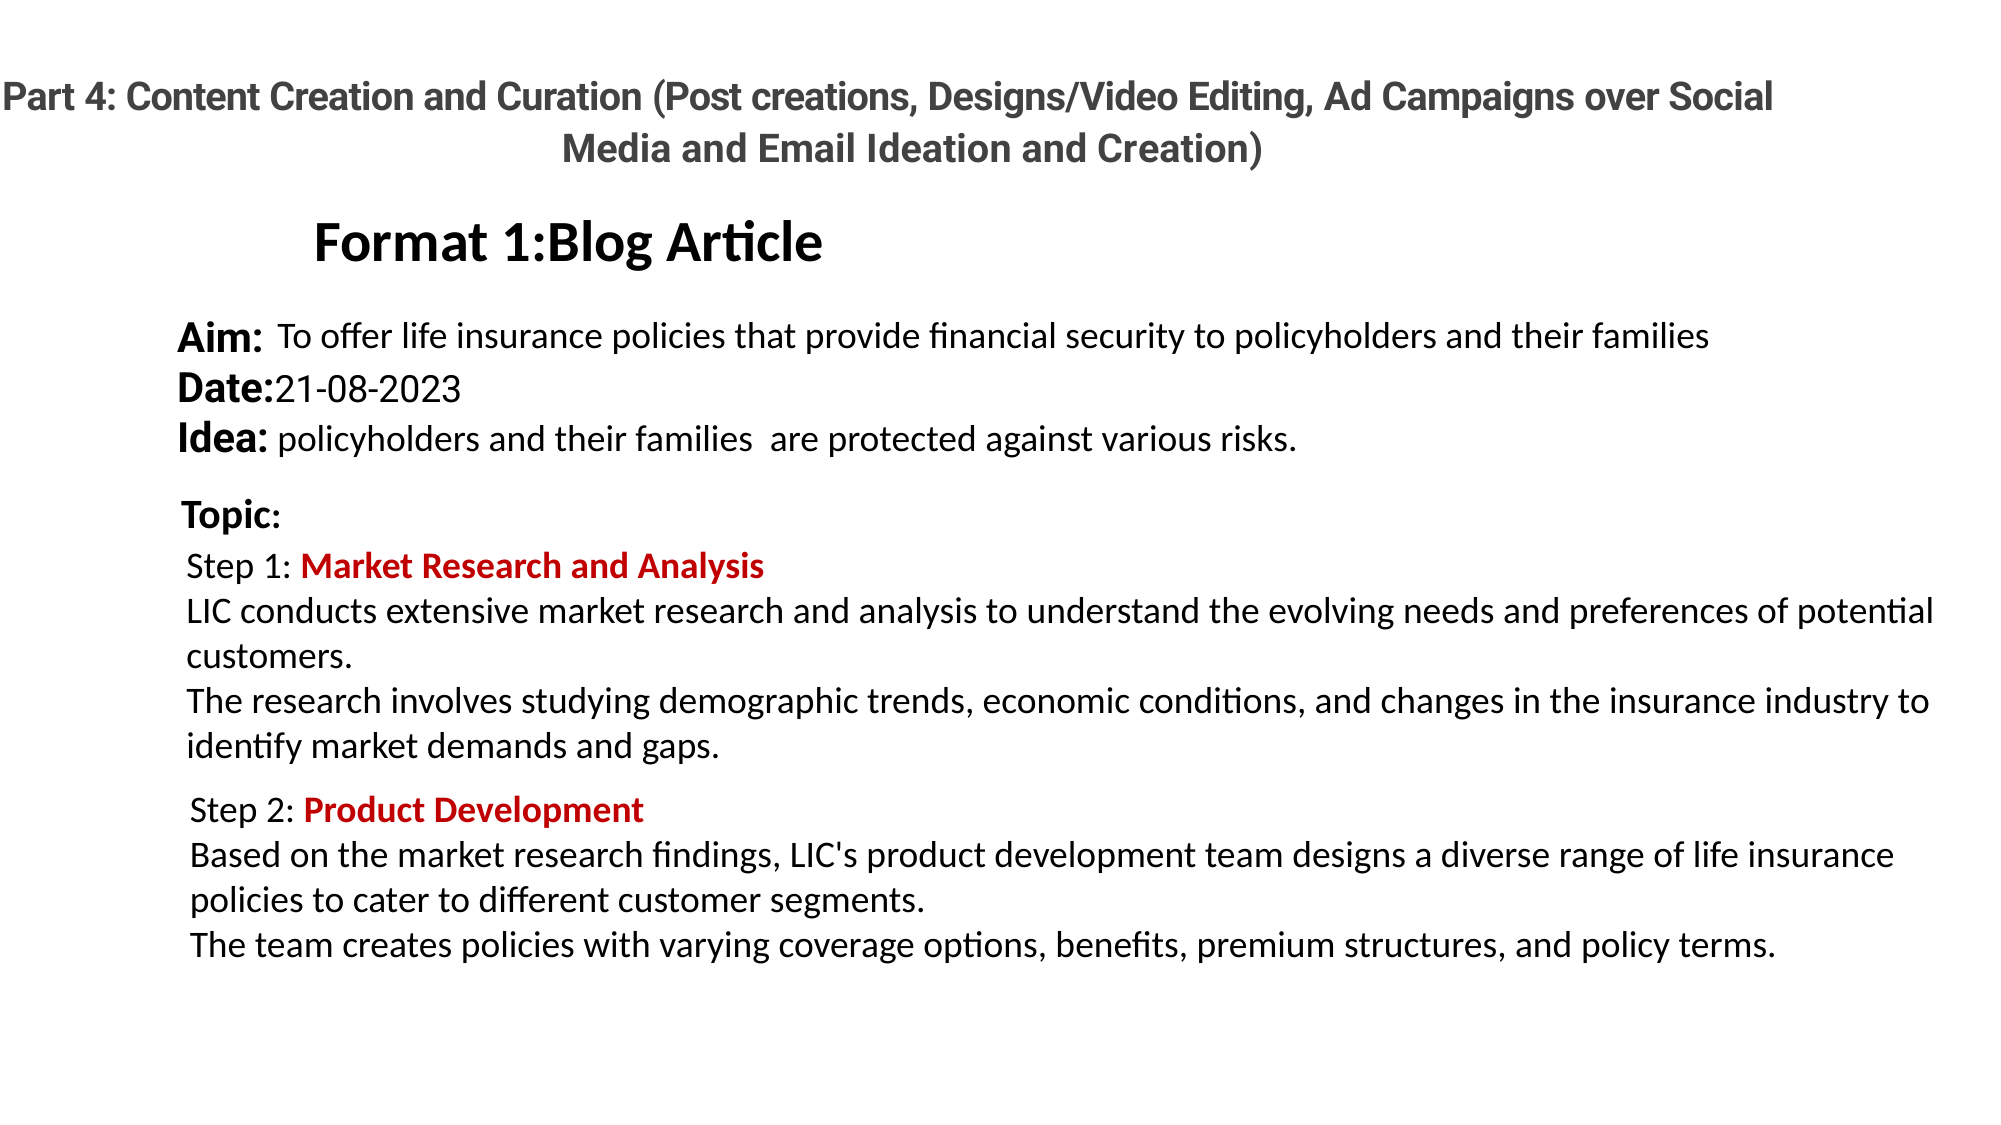

Part 4: Content Creation and Curation (Post creations, Designs/Video Editing, Ad Campaigns over Social  Media and Email Ideation and Creation)
Format 1:Blog Article

Aim:
Date:21-08-2023
Idea:
To offer life insurance policies that provide financial security to policyholders and their families
policyholders and their families  are protected against various risks.
Topic:
Step 1: Market Research and Analysis
LIC conducts extensive market research and analysis to understand the evolving needs and preferences of potential customers.
The research involves studying demographic trends, economic conditions, and changes in the insurance industry to identify market demands and gaps.
Step 2: Product Development
Based on the market research findings, LIC's product development team designs a diverse range of life insurance policies to cater to different customer segments.
The team creates policies with varying coverage options, benefits, premium structures, and policy terms.